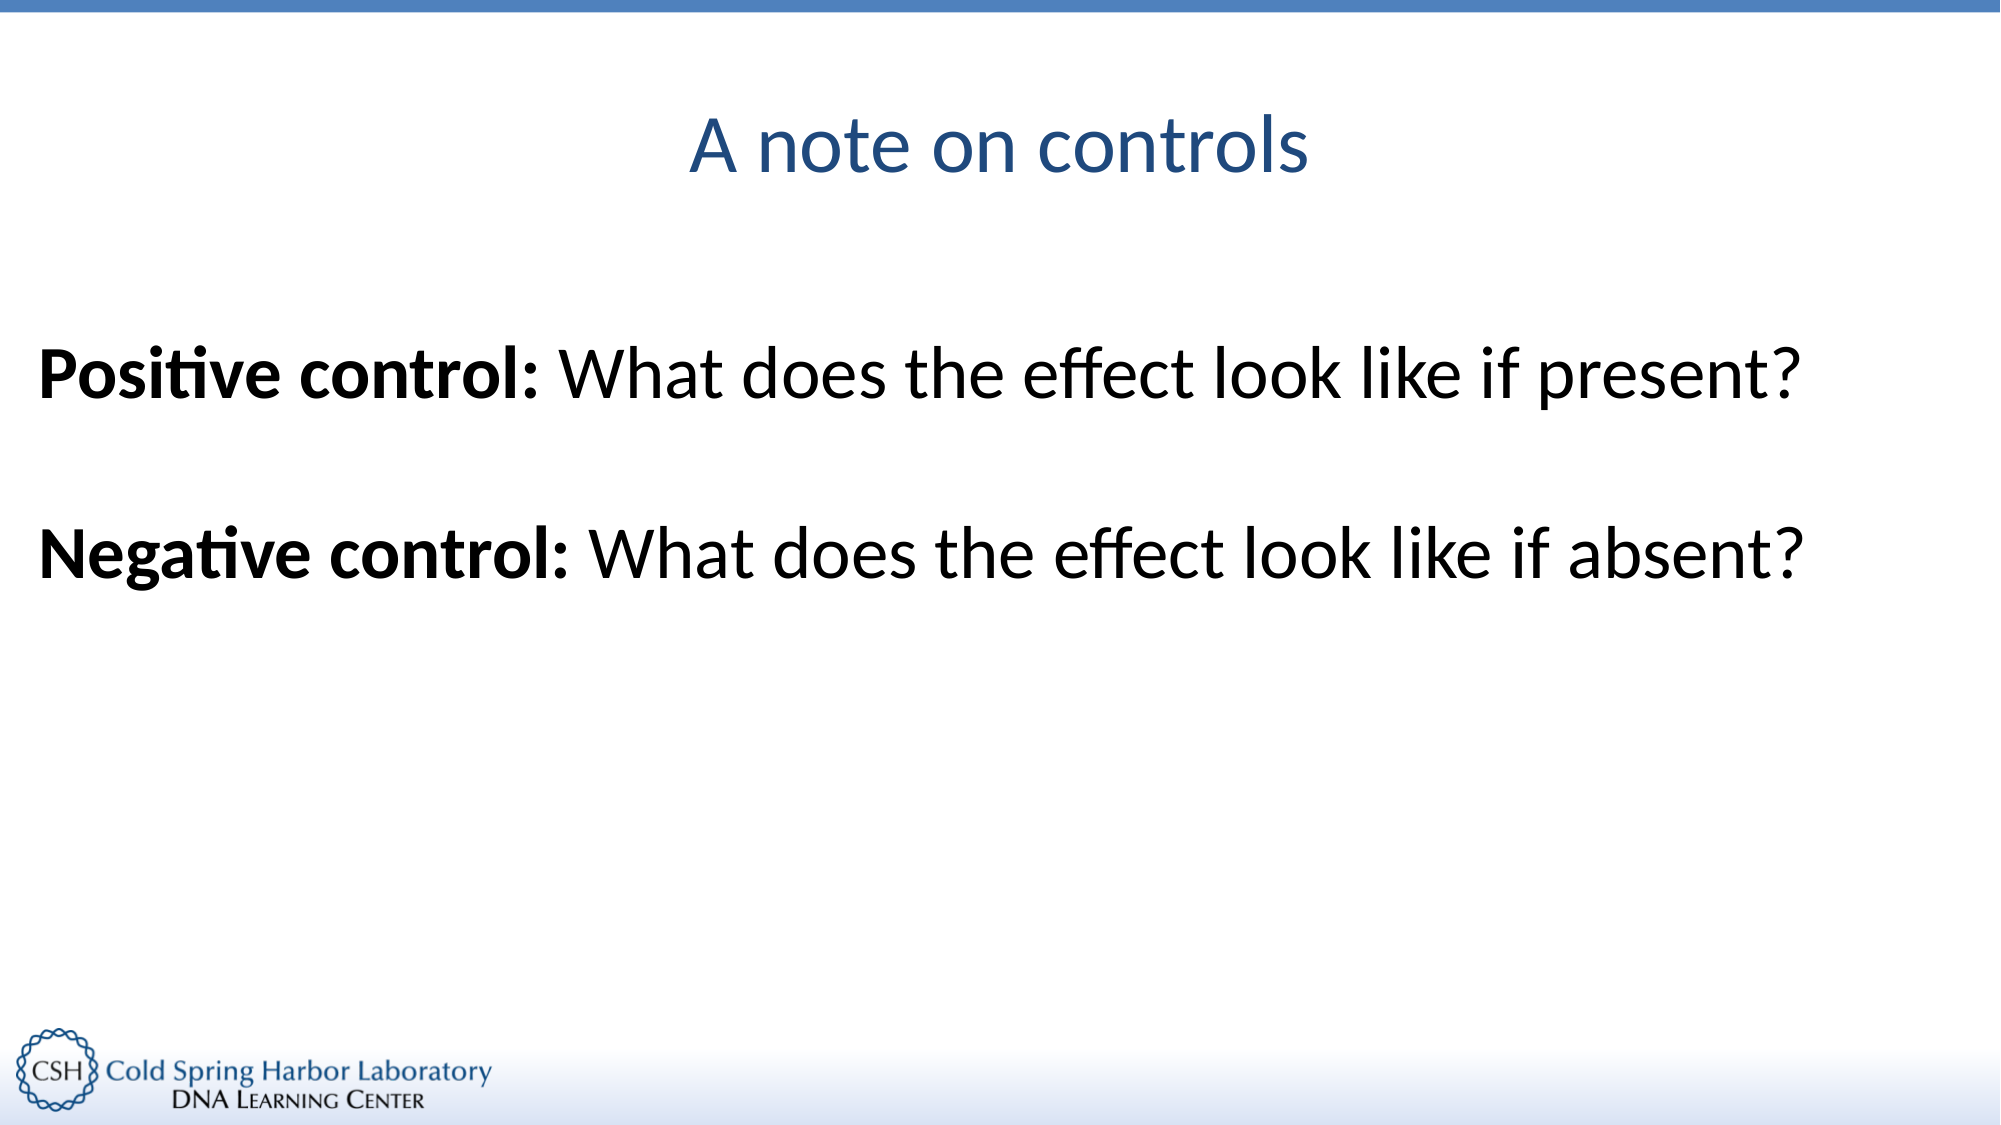

# A note on controls
Positive control: What does the effect look like if present?

Negative control: What does the effect look like if absent?